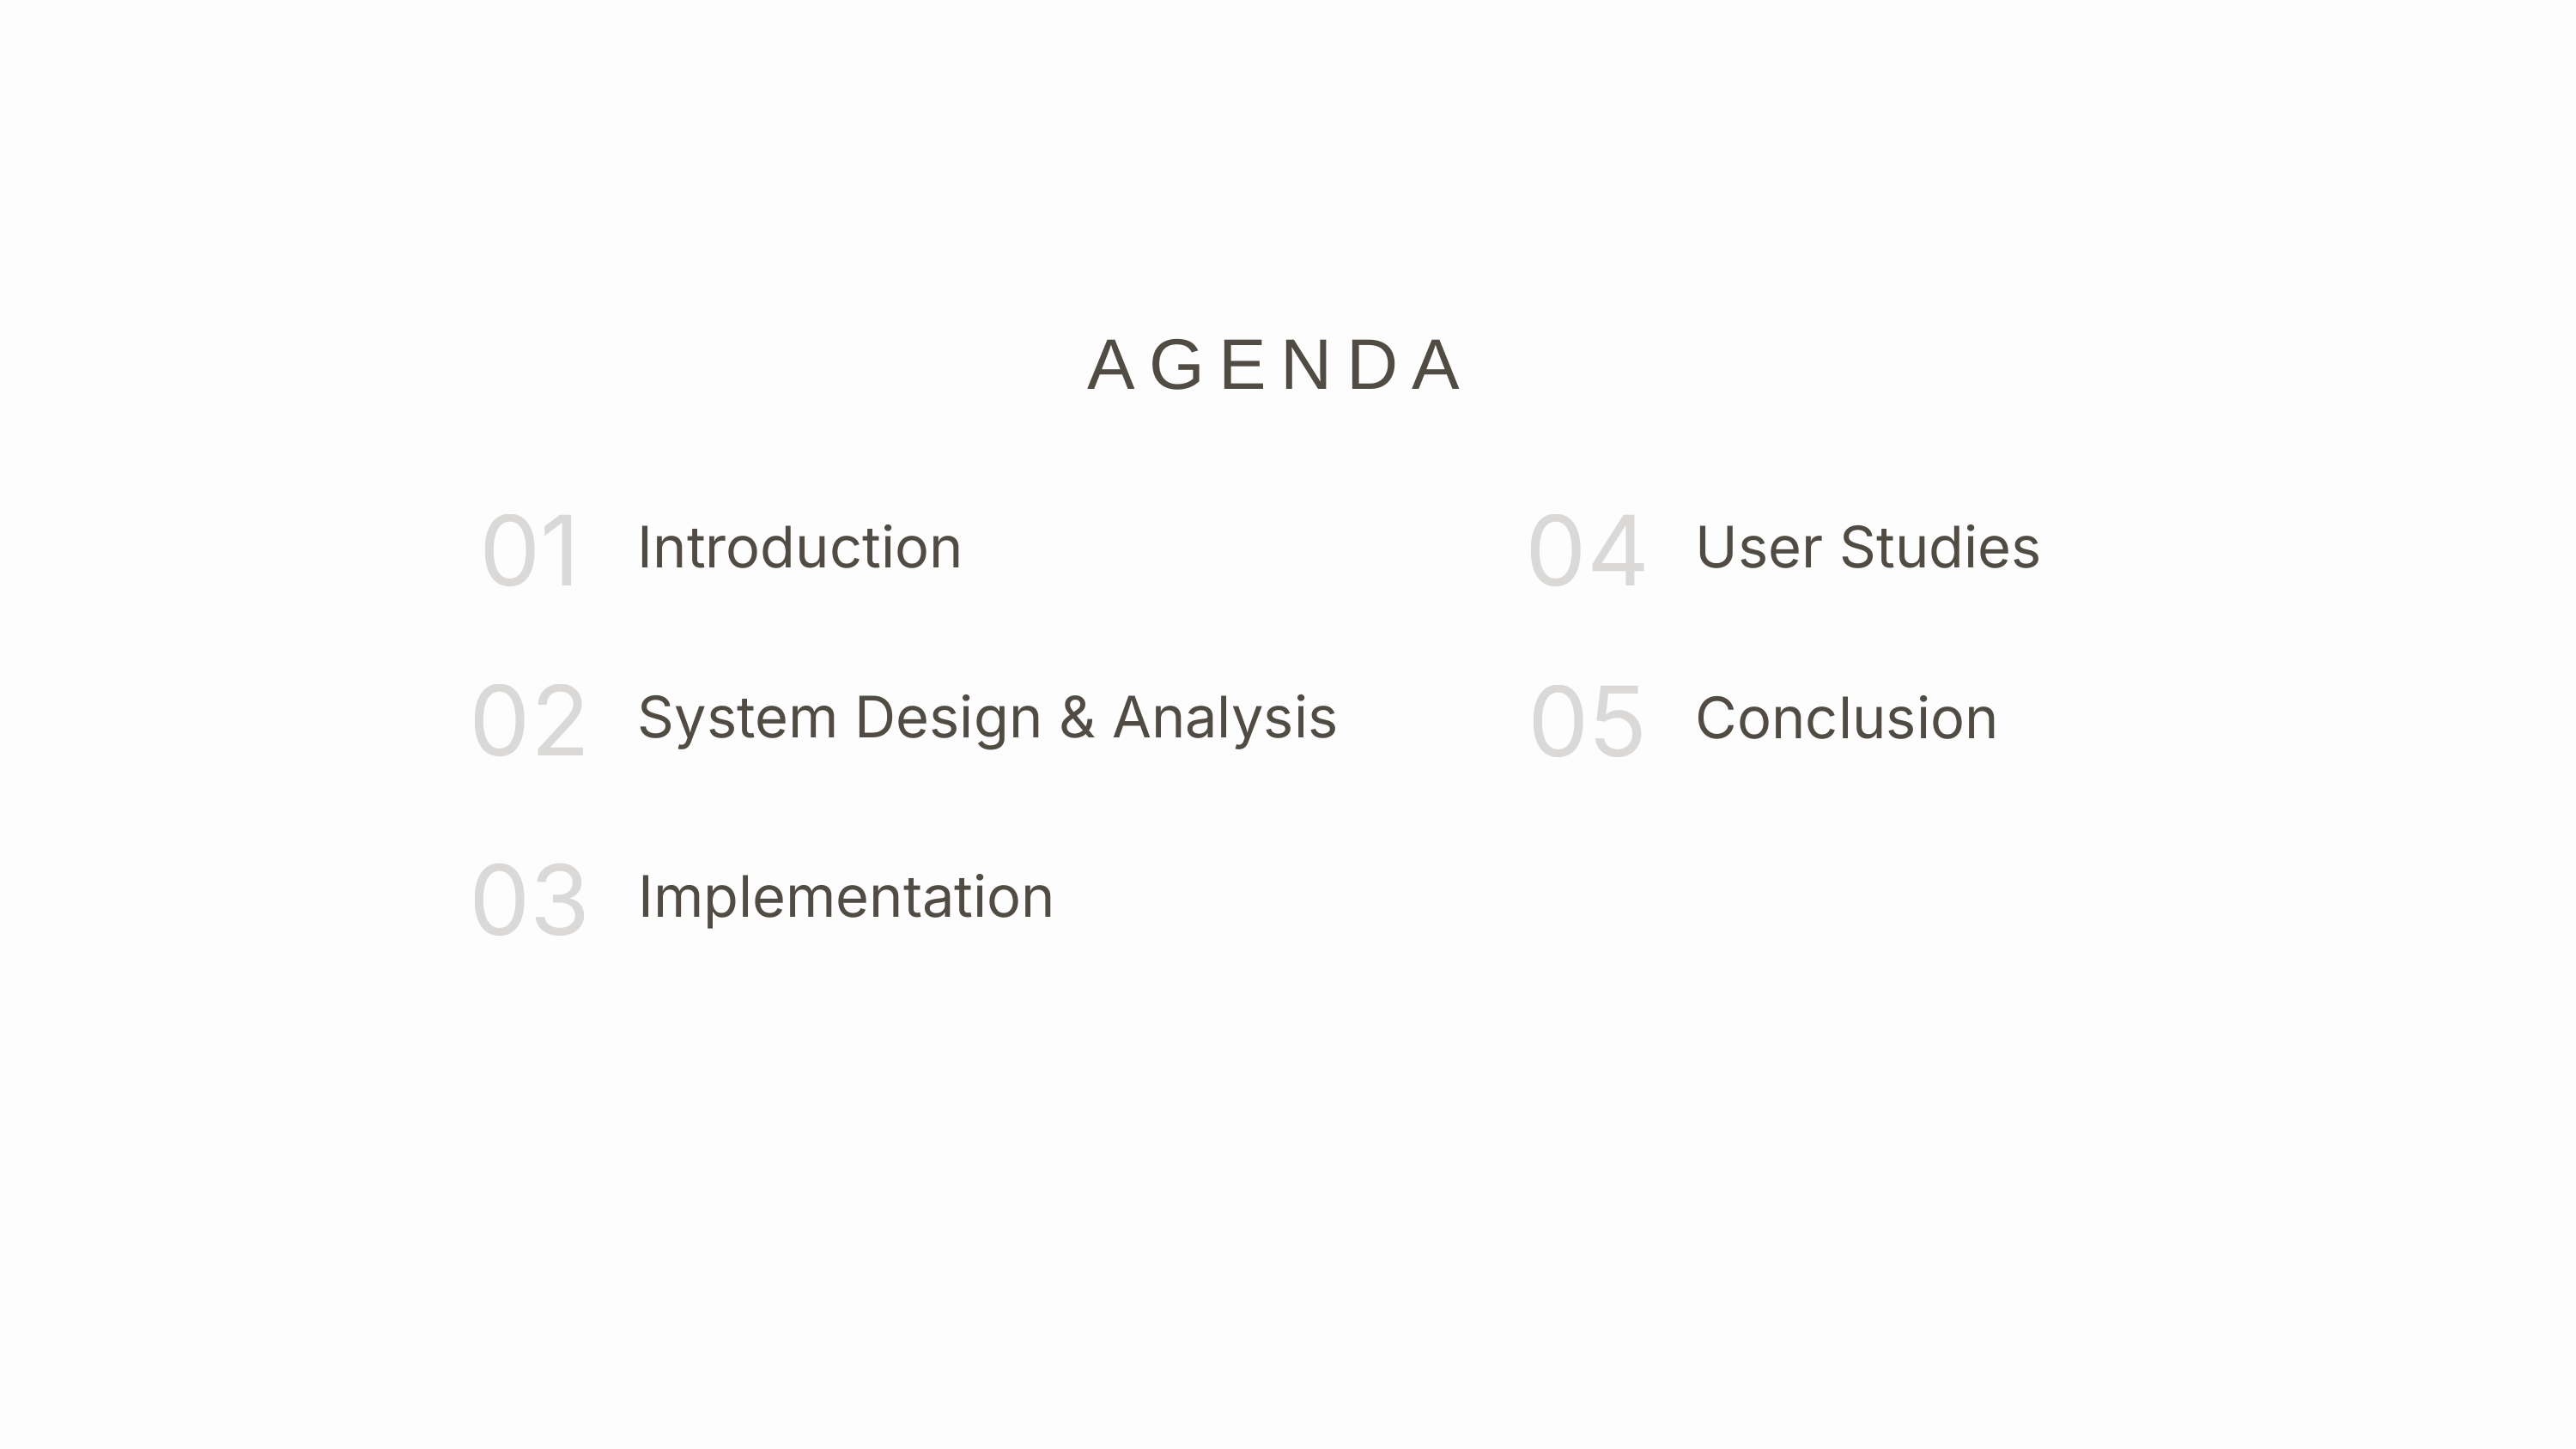

AGENDA
04
01
Introduction
User Studies
02
05
System Design & Analysis
Conclusion
03
Implementation